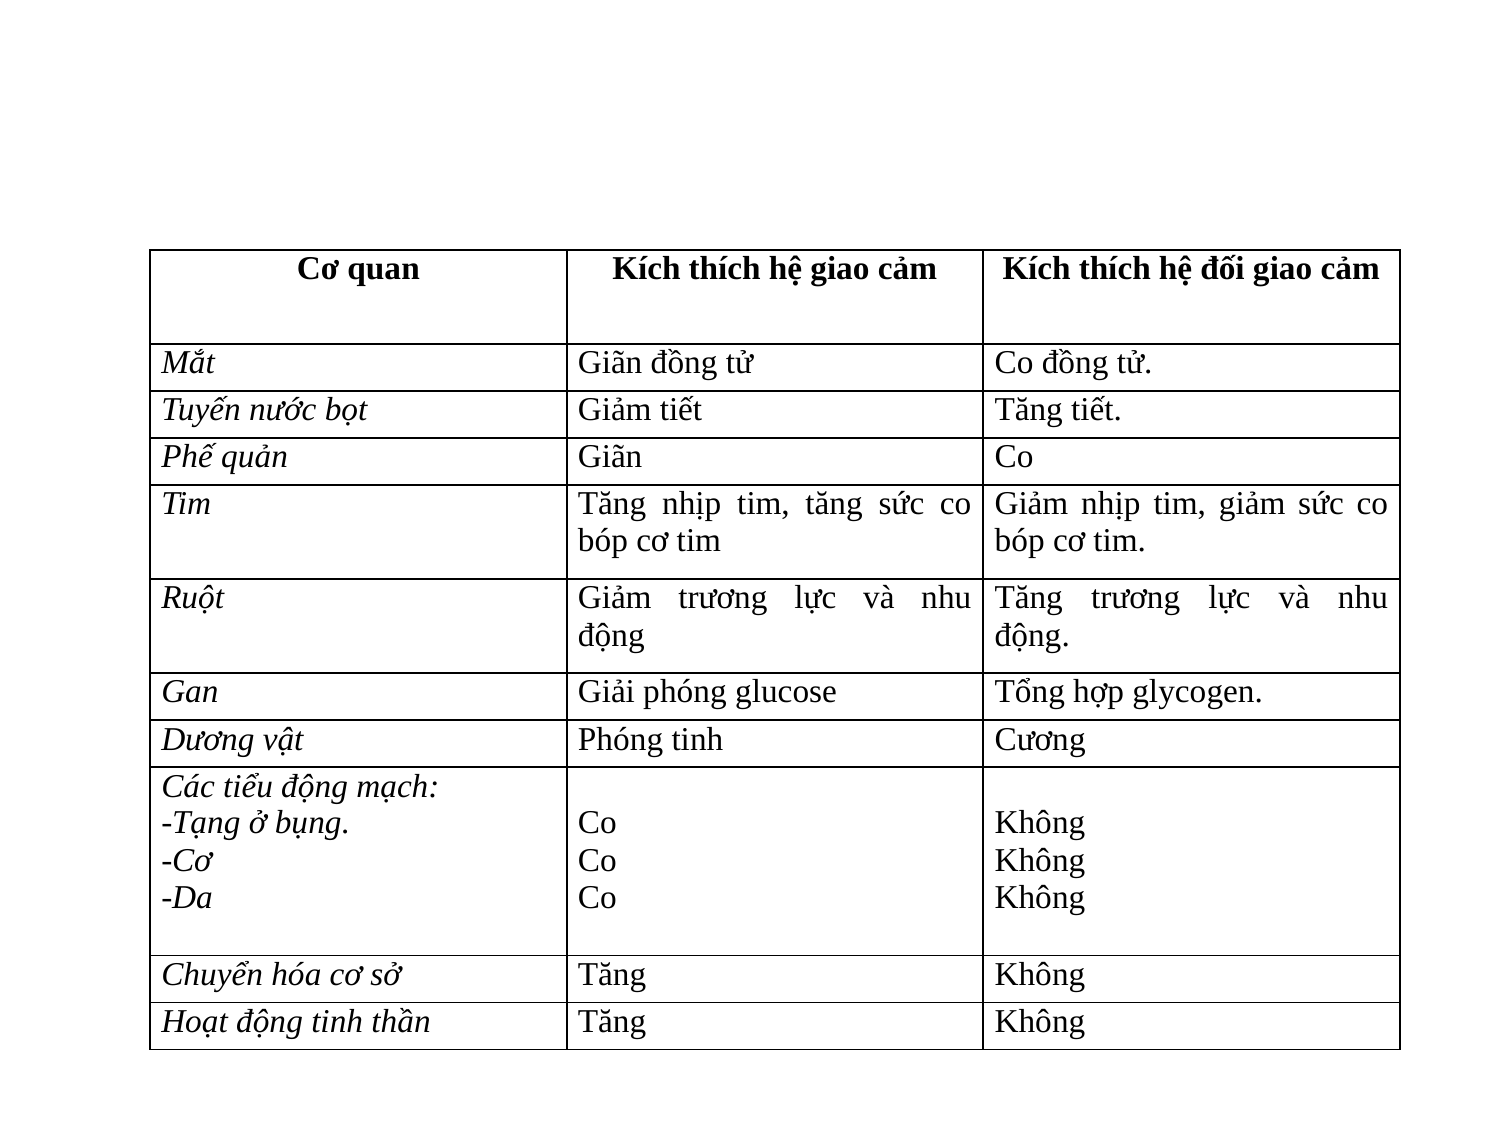

| Cơ quan | Kích thích hệ giao cảm | Kích thích hệ đối giao cảm |
| --- | --- | --- |
| Mắt | Giãn đồng tử | Co đồng tử. |
| Tuyến nước bọt | Giảm tiết | Tăng tiết. |
| Phế quản | Giãn | Co |
| Tim | Tăng nhịp tim, tăng sức co bóp cơ tim | Giảm nhịp tim, giảm sức co bóp cơ tim. |
| Ruột | Giảm trương lực và nhu động | Tăng trương lực và nhu động. |
| Gan | Giải phóng glucose | Tổng hợp glycogen. |
| Dương vật | Phóng tinh | Cương |
| Các tiểu động mạch: Tạng ở bụng. Cơ Da | Co Co Co | Không Không Không |
| Chuyển hóa cơ sở | Tăng | Không |
| Hoạt động tinh thần | Tăng | Không |